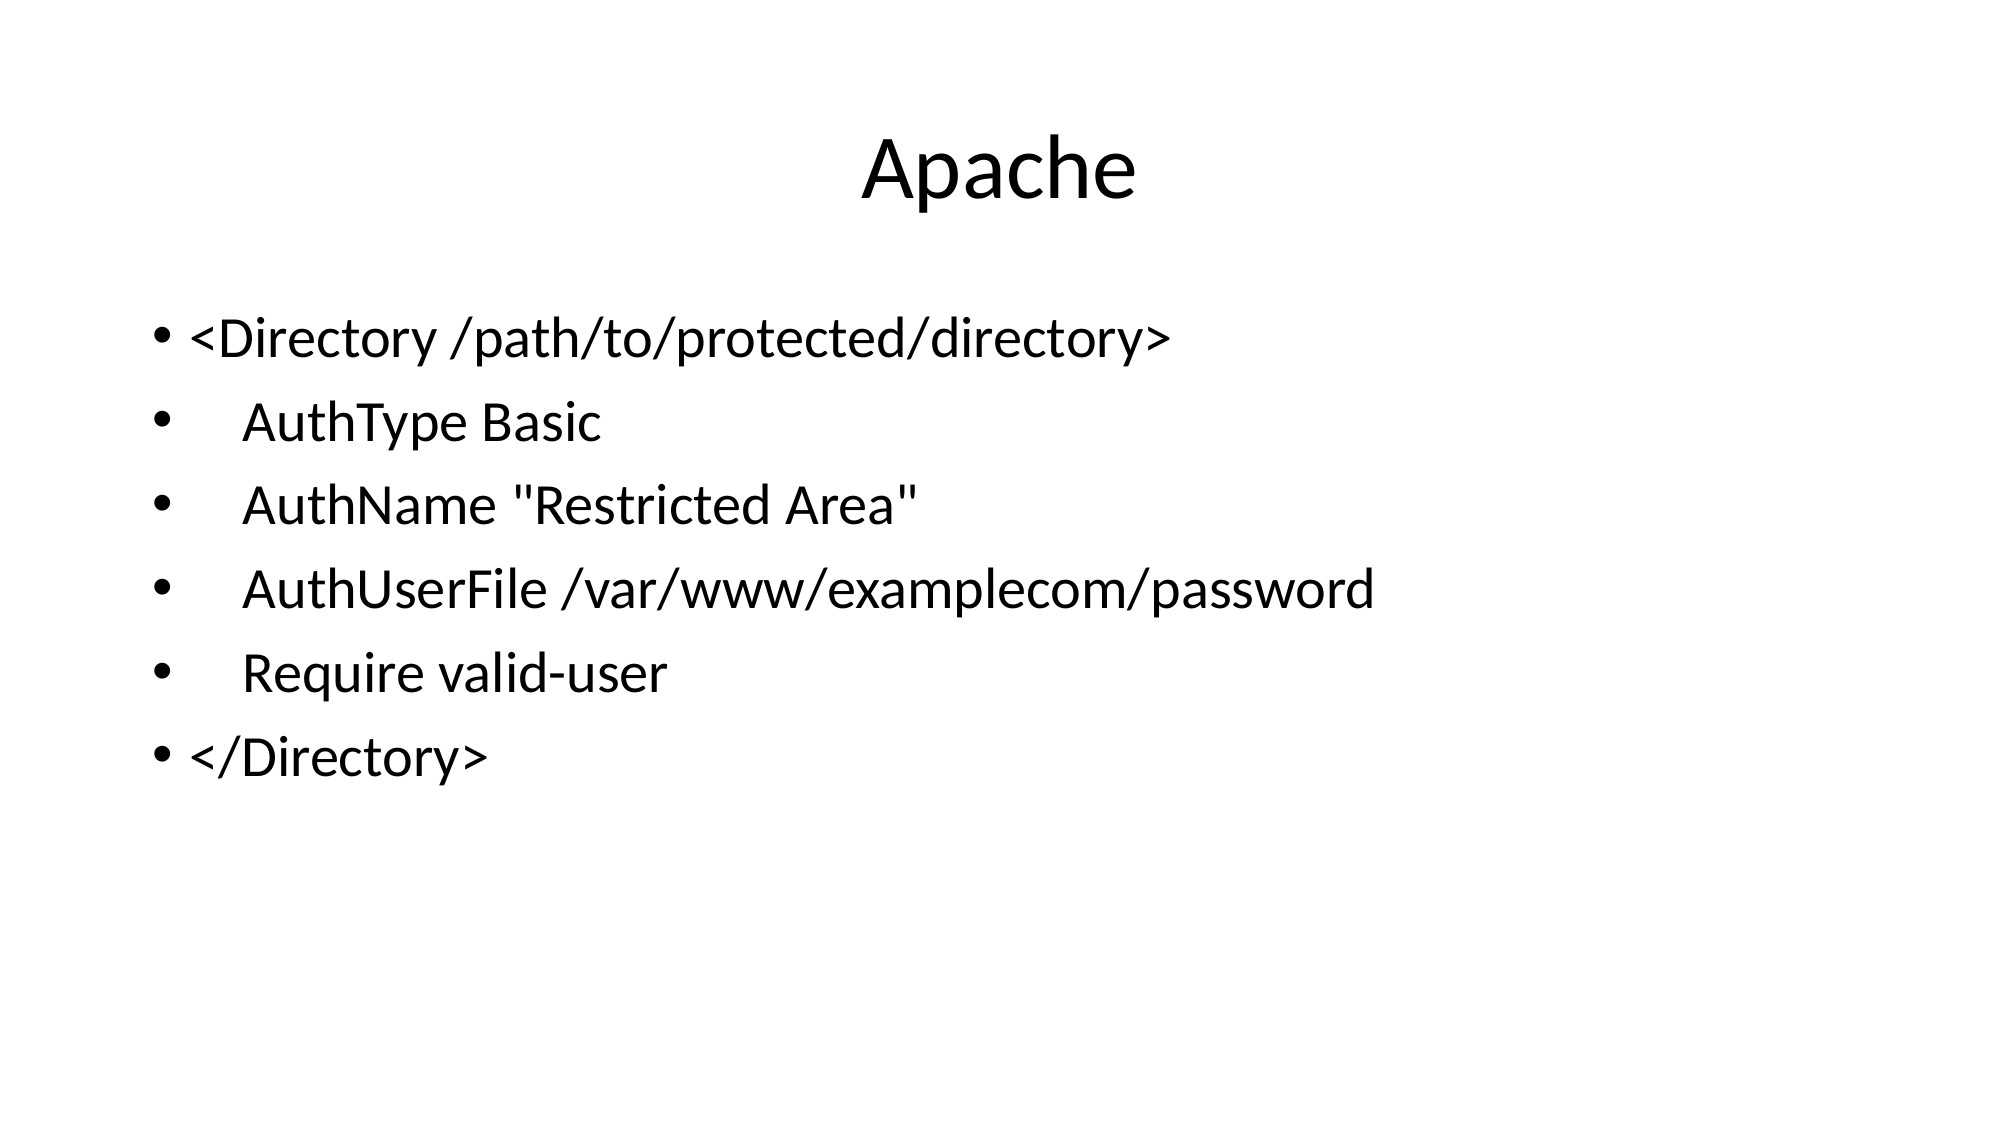

# Apache
<Directory /path/to/protected/directory>
    AuthType Basic
    AuthName "Restricted Area"
    AuthUserFile /var/www/examplecom/password
    Require valid-user
</Directory>